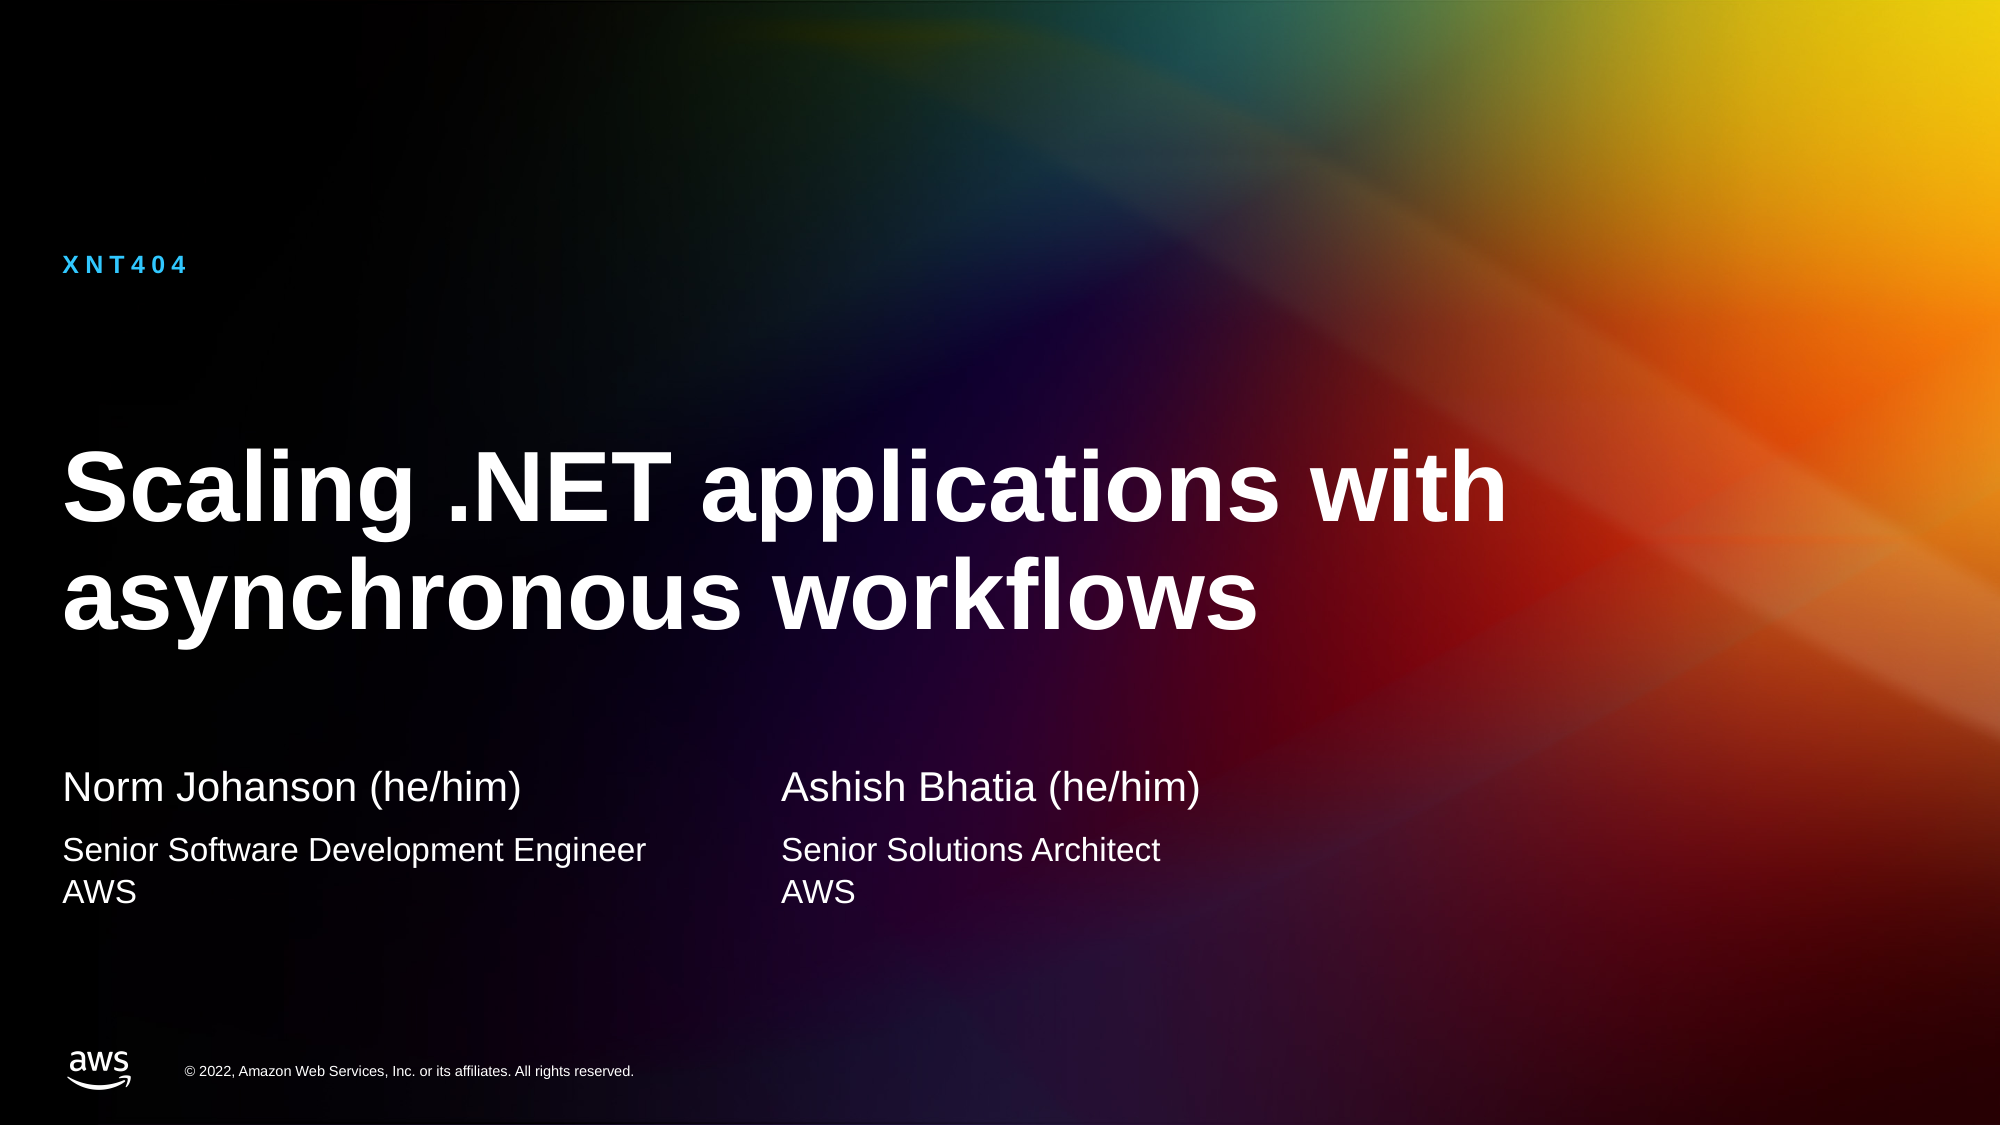

XNT404
# Scaling .NET applications with asynchronous workflows
Norm Johanson (he/him)
Ashish Bhatia (he/him)
Senior Software Development Engineer
AWS
Senior Solutions Architect
AWS